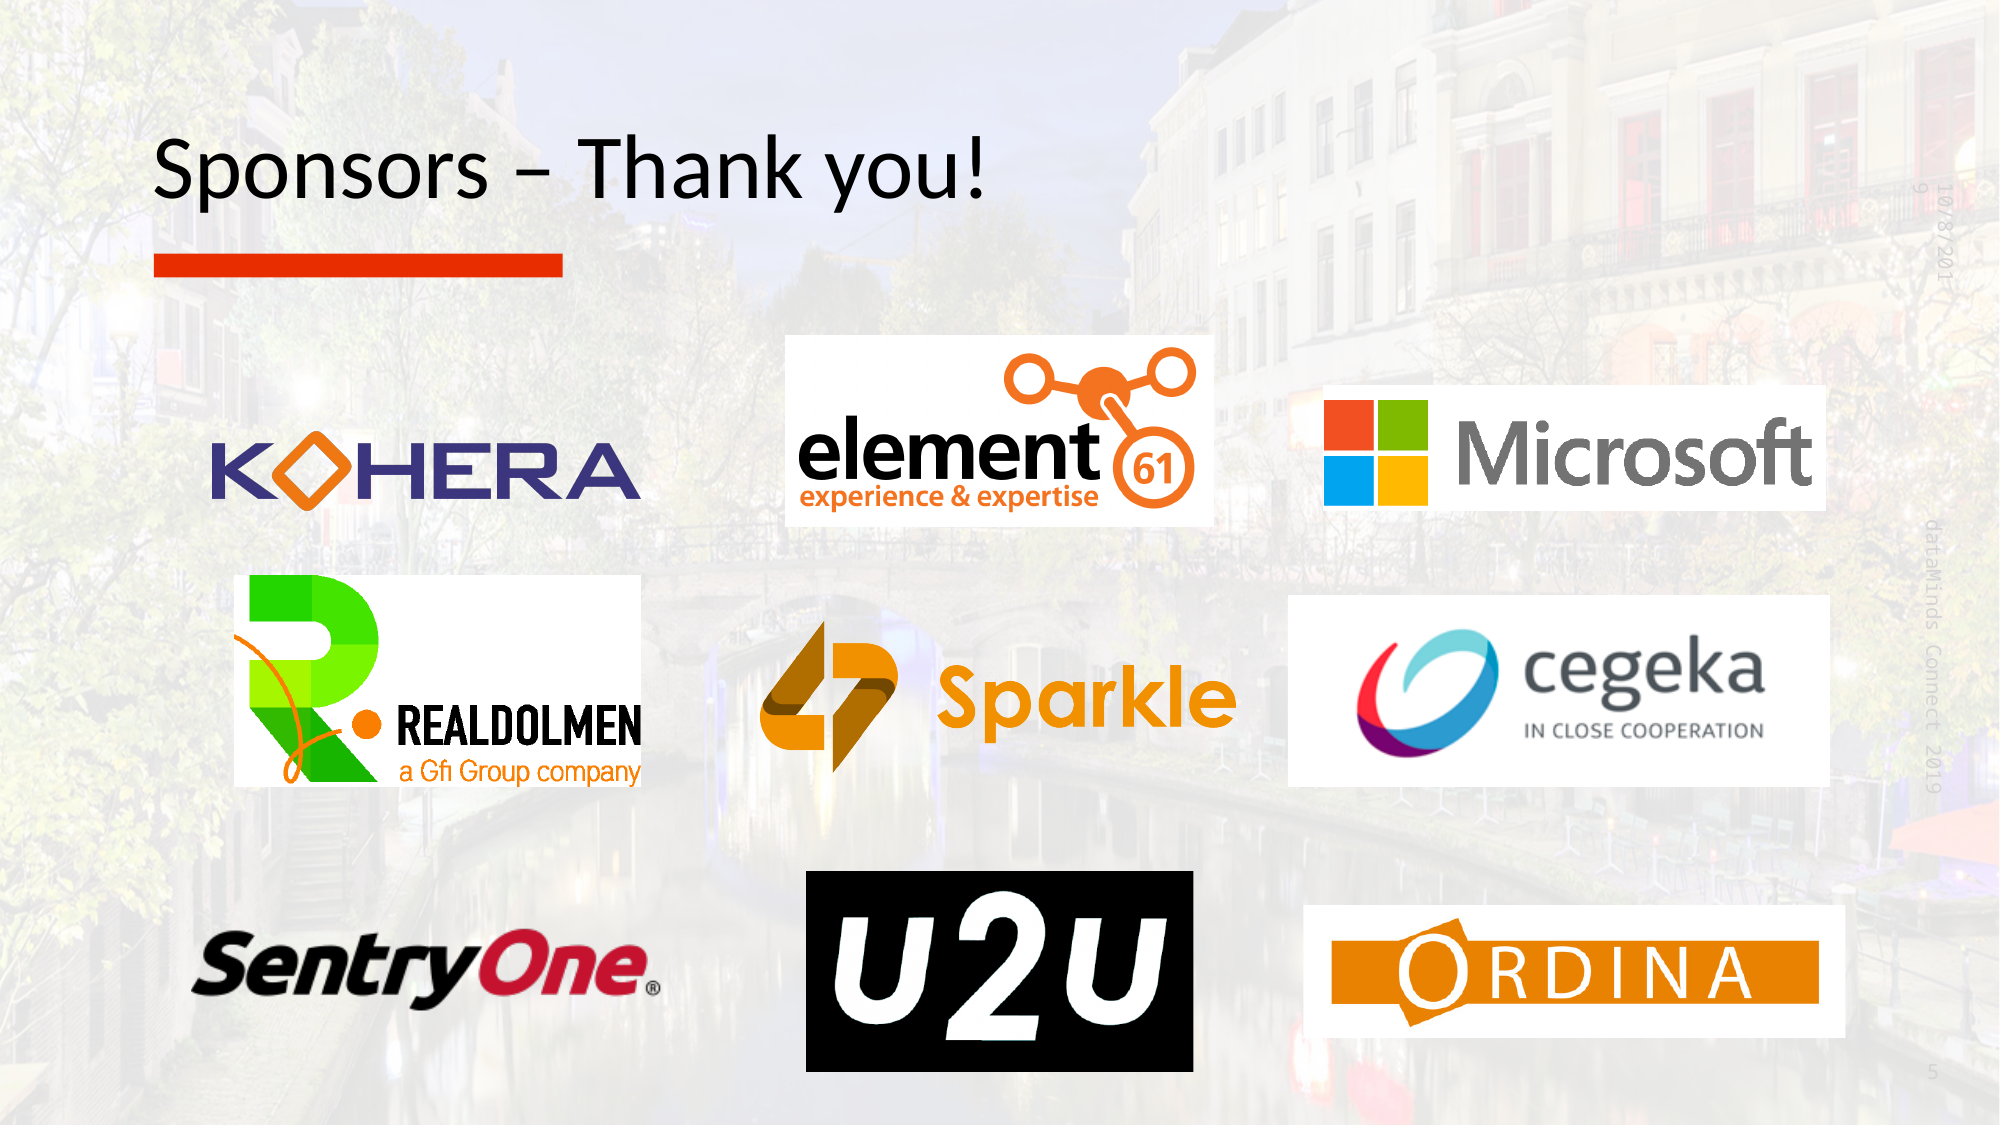

# Sponsors – Thank you!
10/8/2019
dataMinds Connect 2019
5